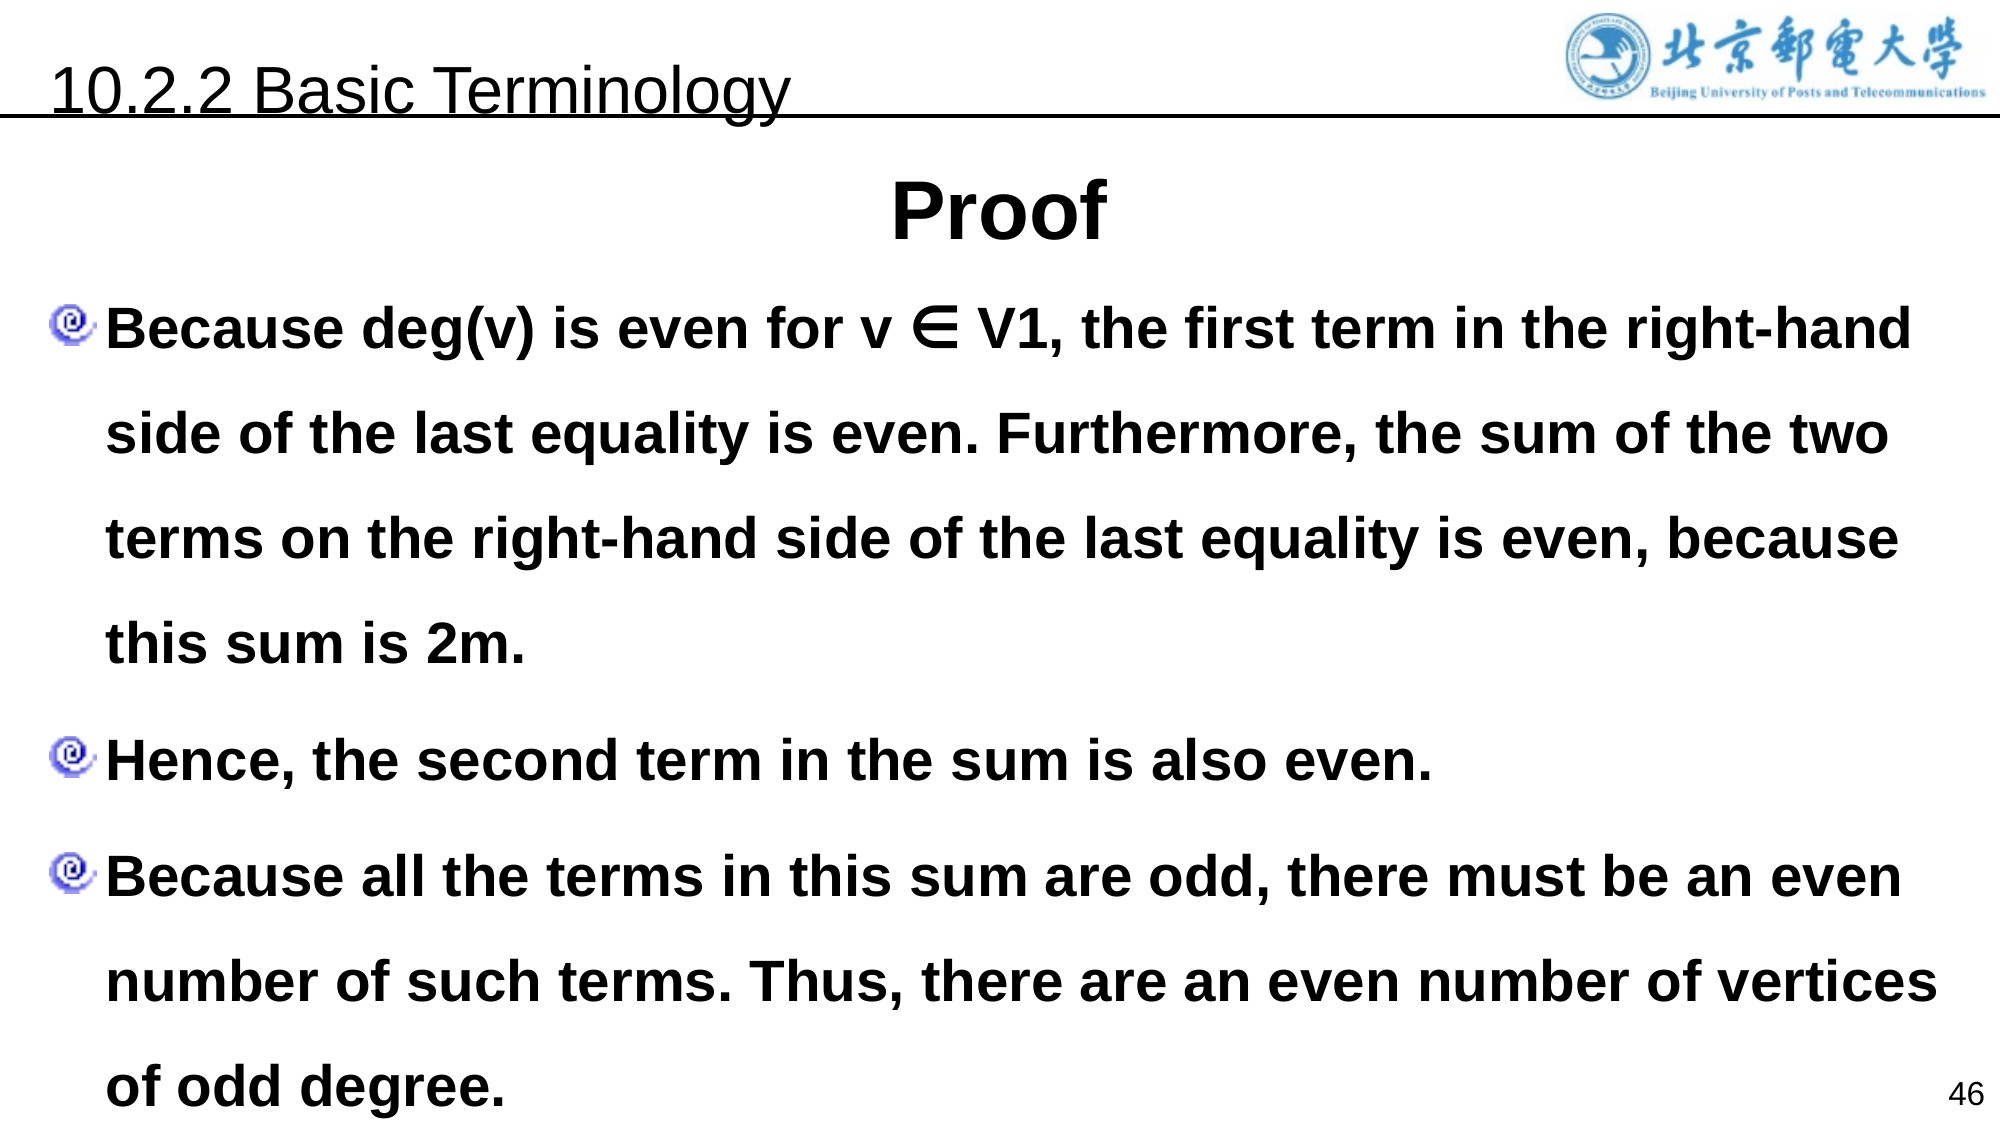

10.2.2 Basic Terminology
Proof
Because deg(v) is even for v ∈ V1, the first term in the right-hand side of the last equality is even. Furthermore, the sum of the two terms on the right-hand side of the last equality is even, because this sum is 2m.
Hence, the second term in the sum is also even.
Because all the terms in this sum are odd, there must be an even number of such terms. Thus, there are an even number of vertices of odd degree.